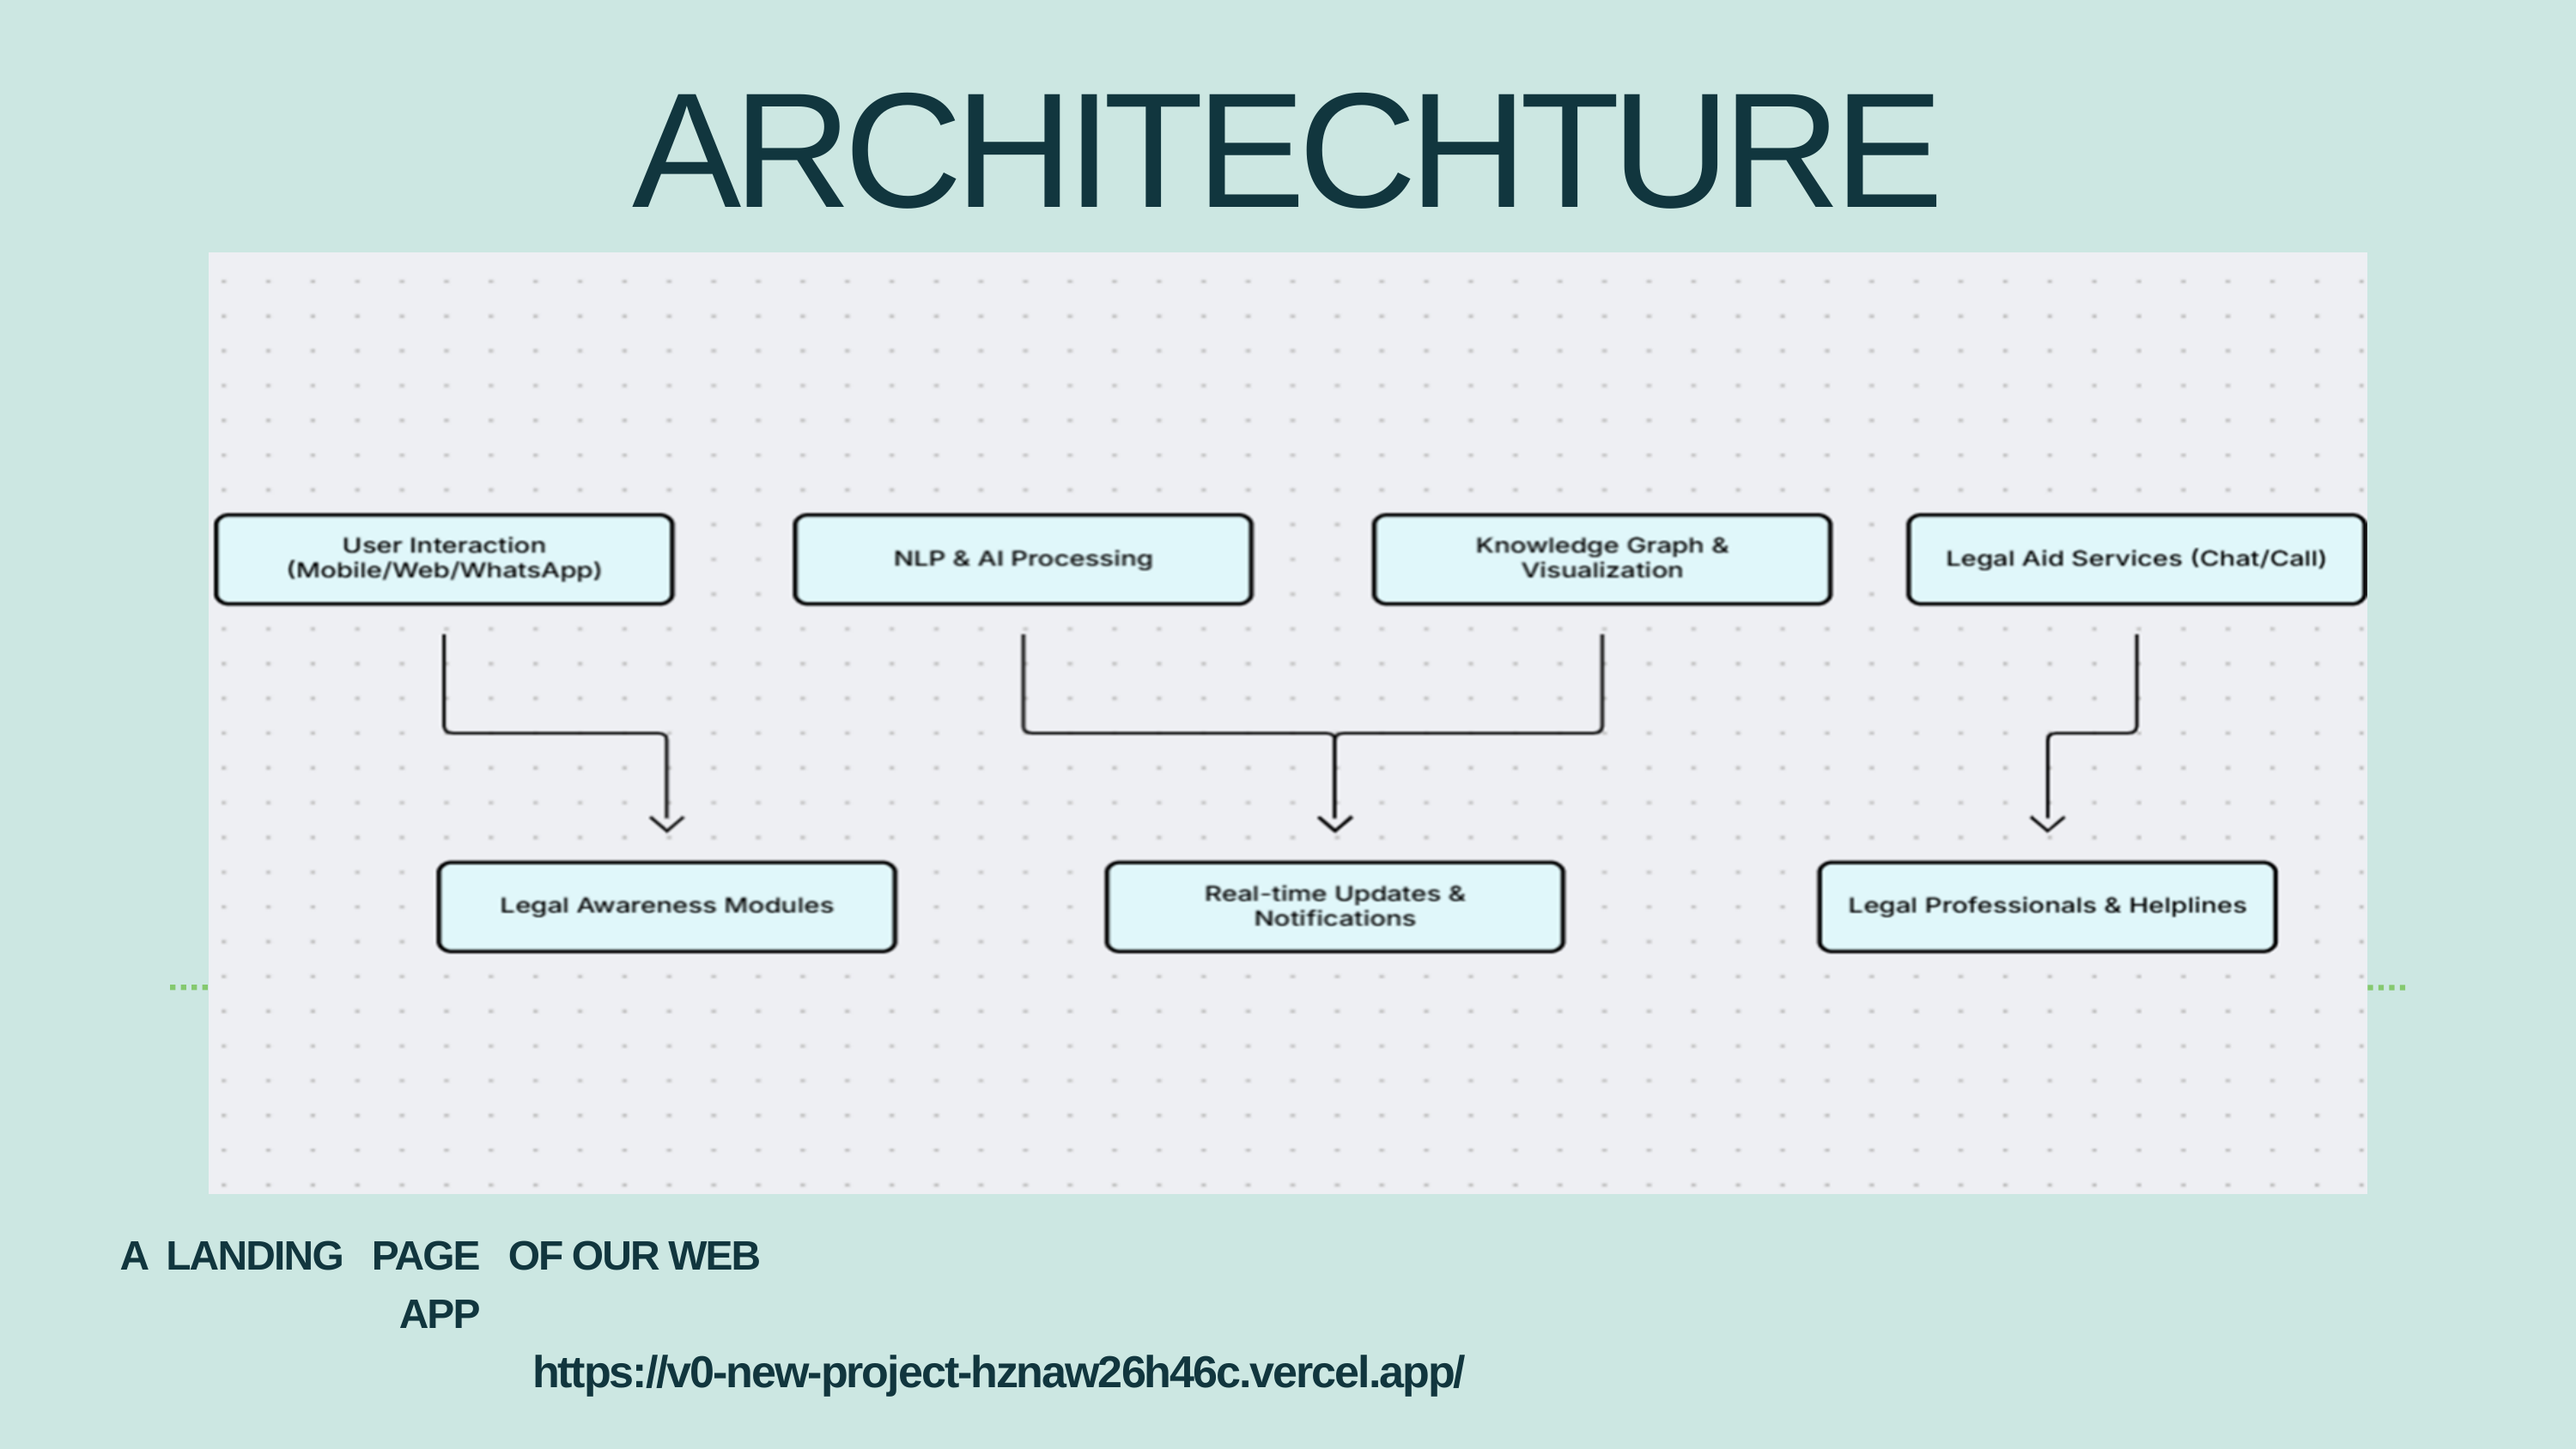

ARCHITECHTURE

A  LANDING   PAGE   OF OUR WEB APP
https://v0-new-project-hznaw26h46c.vercel.app/